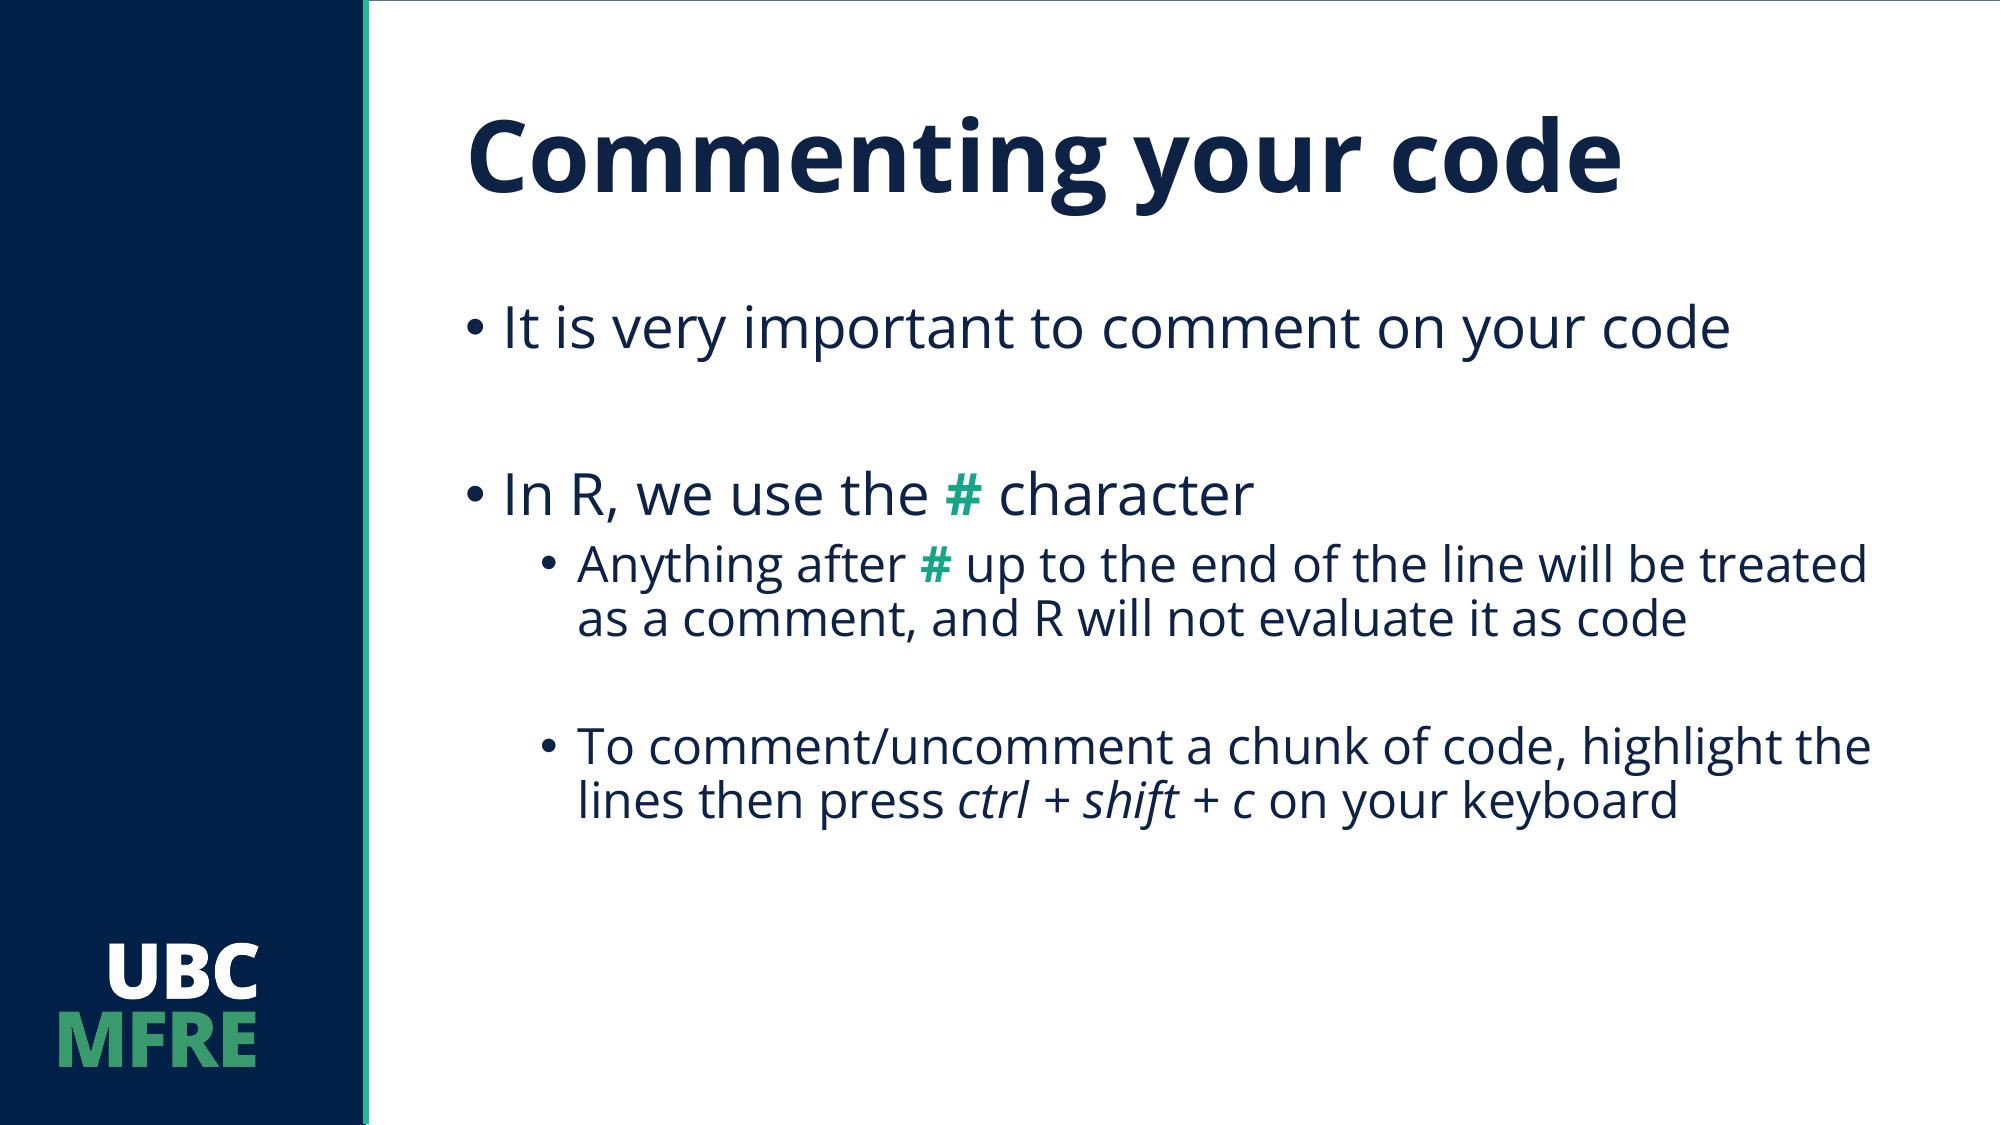

# Commenting your code
It is very important to comment on your code

In R, we use the # character
Anything after # up to the end of the line will be treated as a comment, and R will not evaluate it as code

To comment/uncomment a chunk of code, highlight the lines then press ctrl + shift + c on your keyboard